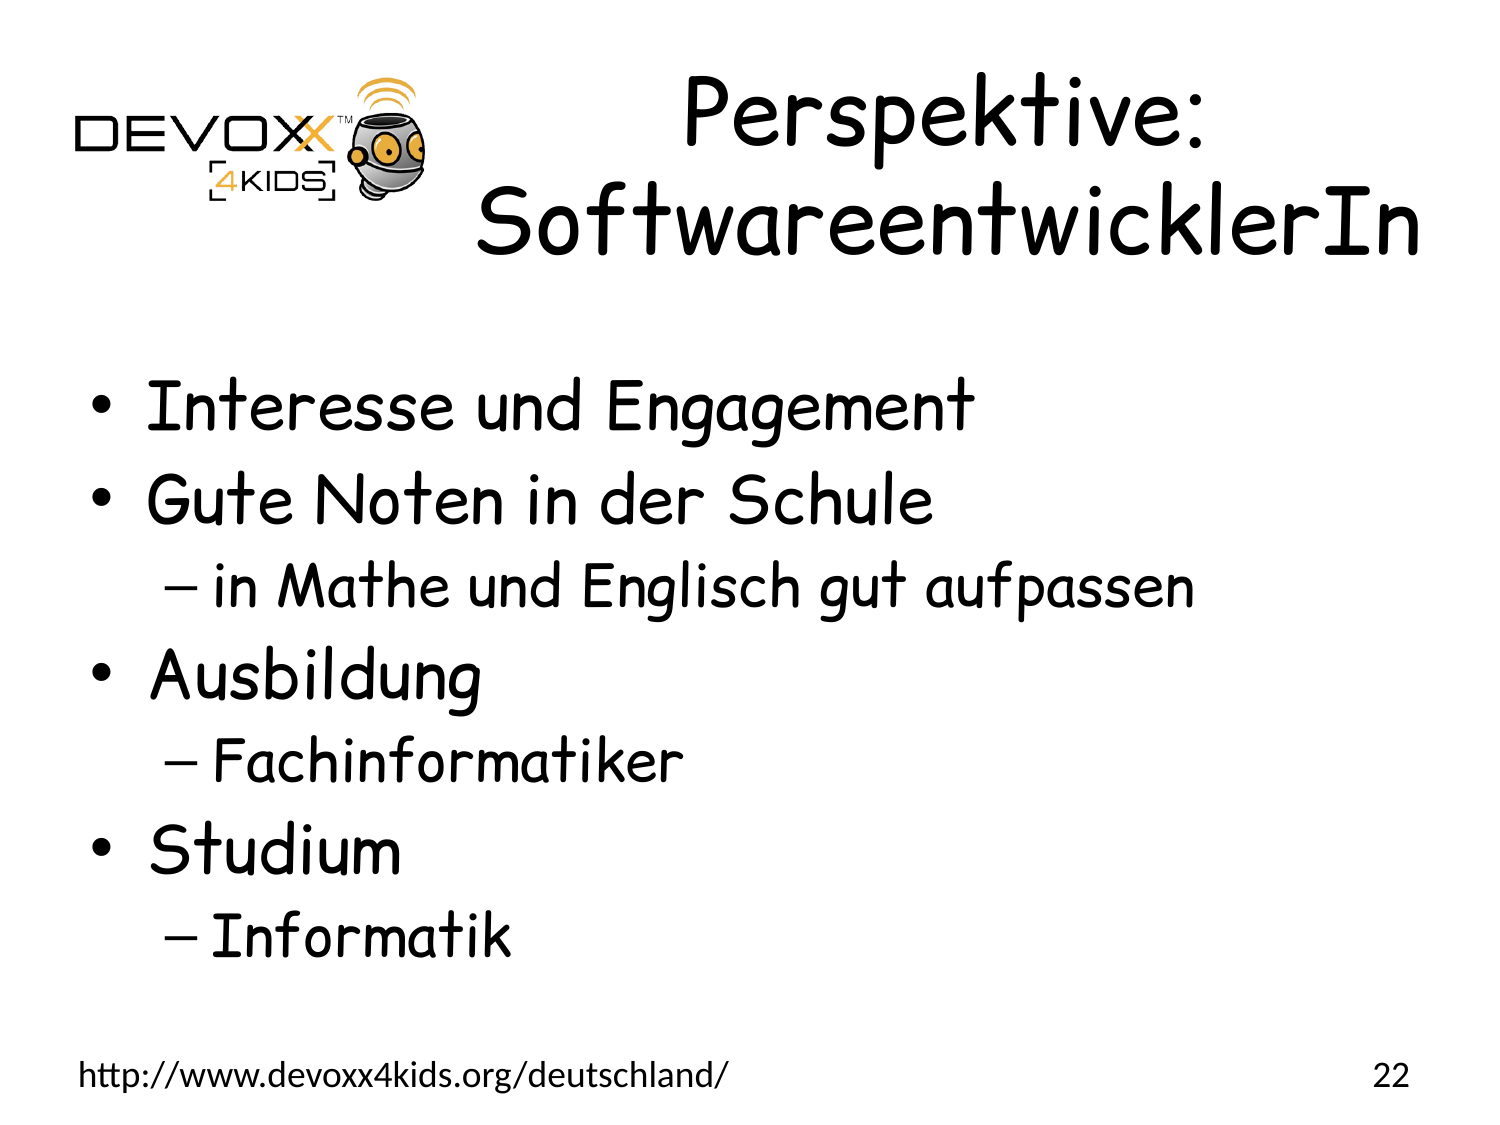

# Perspektive: SoftwareentwicklerIn

Interesse und Engagement
Gute Noten in der Schule
in Mathe und Englisch gut aufpassen
Ausbildung
Fachinformatiker
Studium
Informatik

22